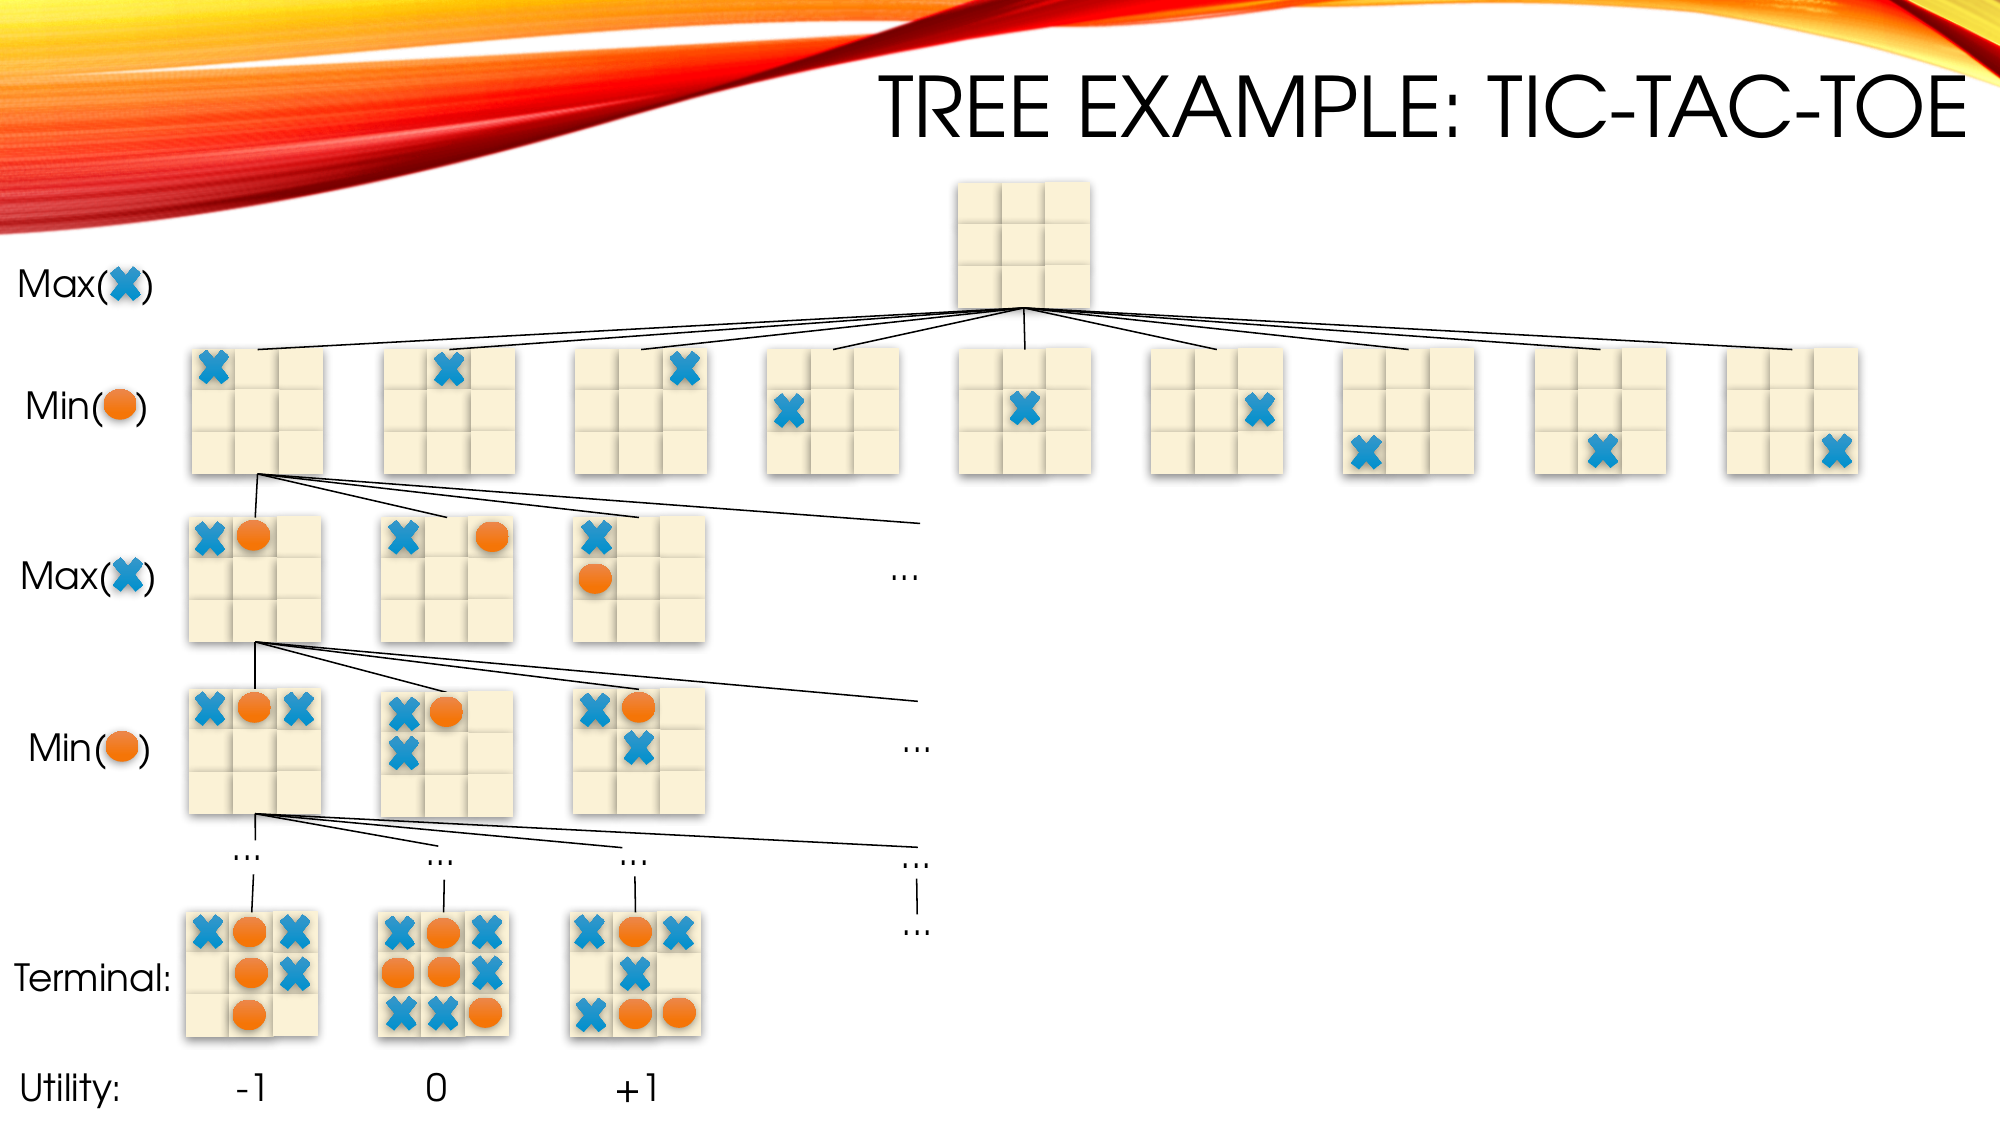

# Tree example: tic-tac-toe

Max(   )

Min(   )

...

Max(   )

...

Min(   )

...
...
...
...
...

Terminal:
Utility:           -1               0                +1